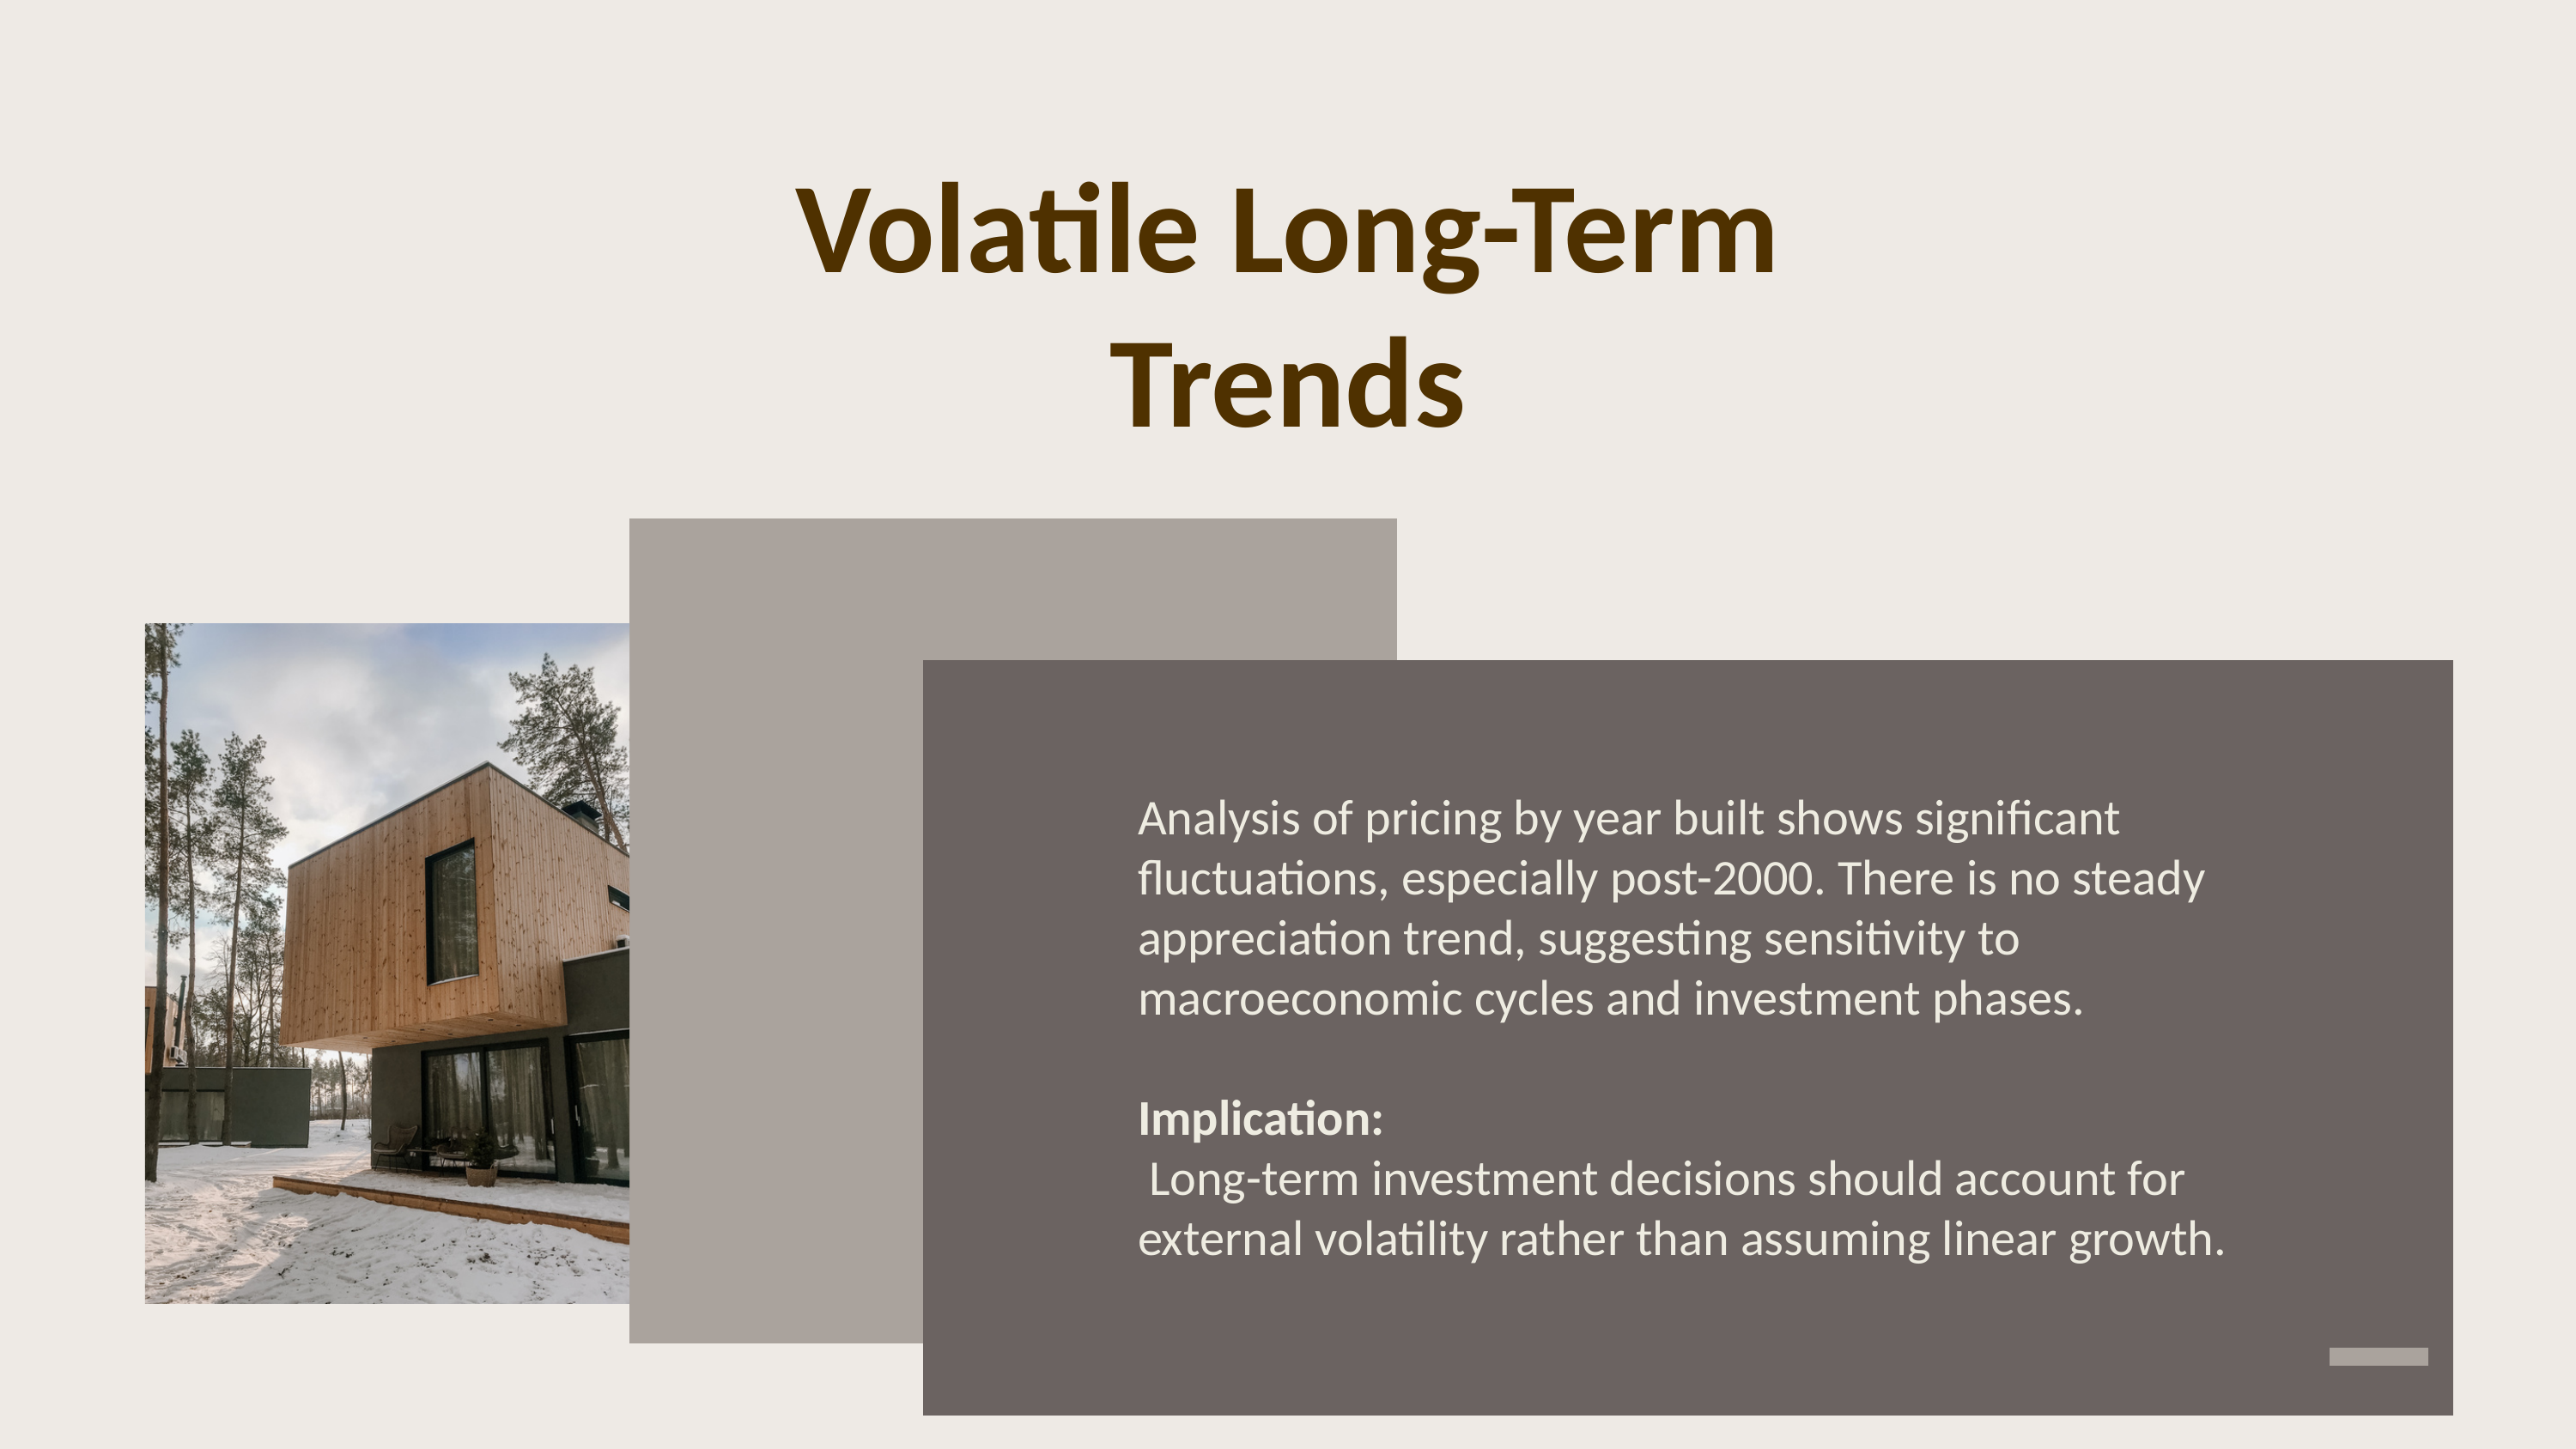

Volatile Long-Term Trends

Analysis of pricing by year built shows significant fluctuations, especially post-2000. There is no steady appreciation trend, suggesting sensitivity to macroeconomic cycles and investment phases.

Implication:
 Long-term investment decisions should account for external volatility rather than assuming linear growth.